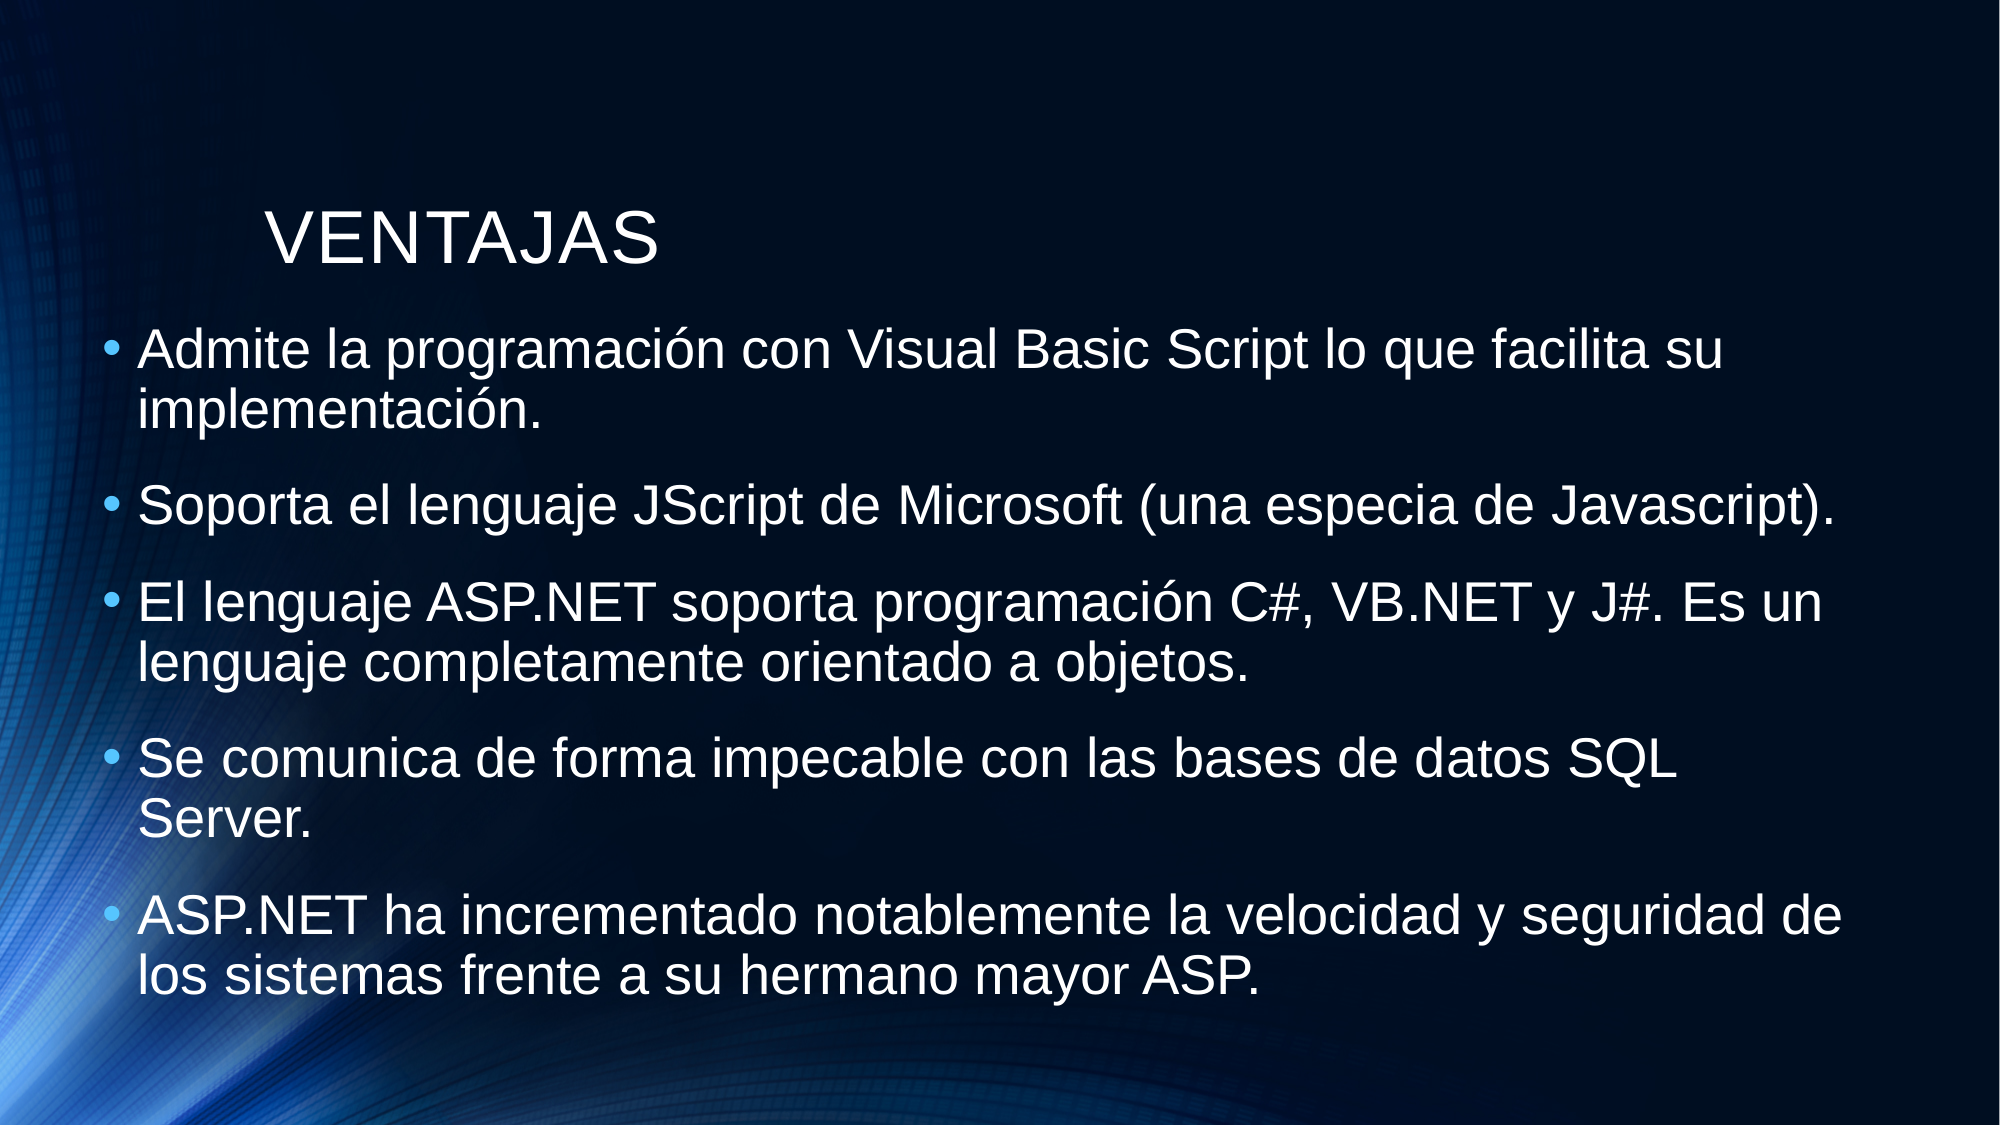

# VENTAJAS
Admite la programación con Visual Basic Script lo que facilita su implementación.
Soporta el lenguaje JScript de Microsoft (una especia de Javascript).
El lenguaje ASP.NET soporta programación C#, VB.NET y J#. Es un lenguaje completamente orientado a objetos.
Se comunica de forma impecable con las bases de datos SQL Server.
ASP.NET ha incrementado notablemente la velocidad y seguridad de los sistemas frente a su hermano mayor ASP.